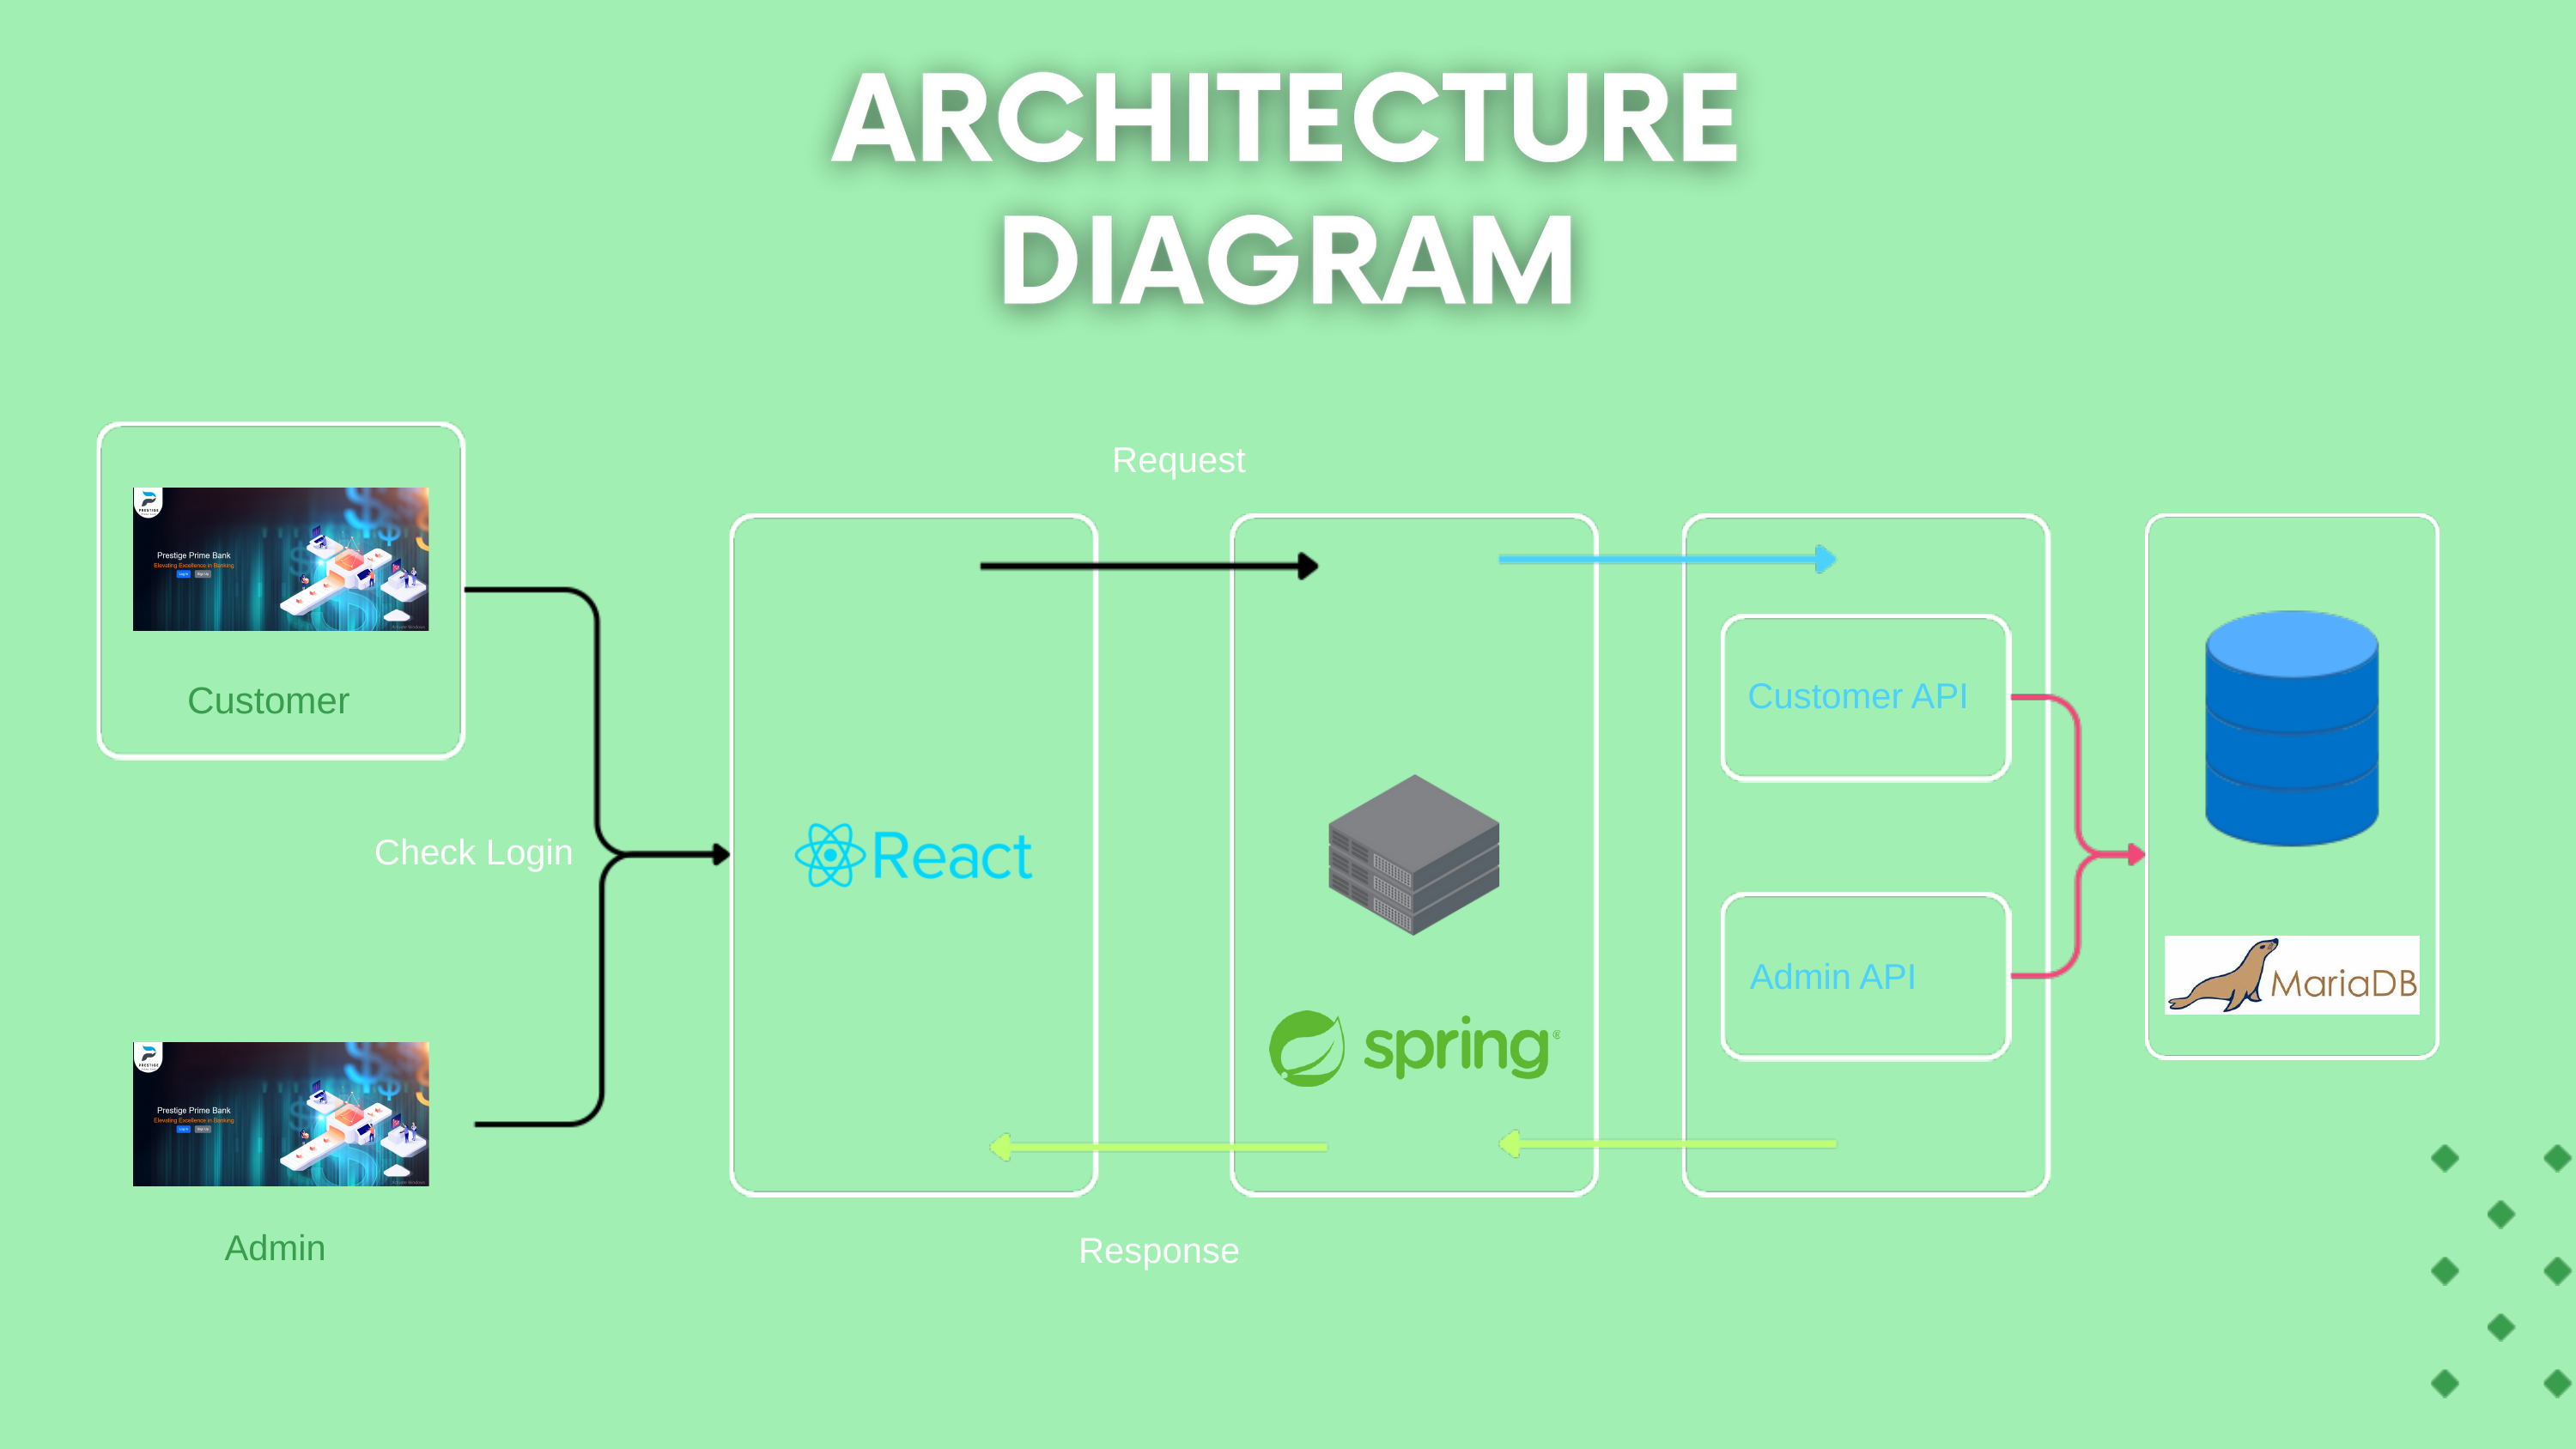

Request

Customer API
Customer

Check Login

Admin API

Admin
Response